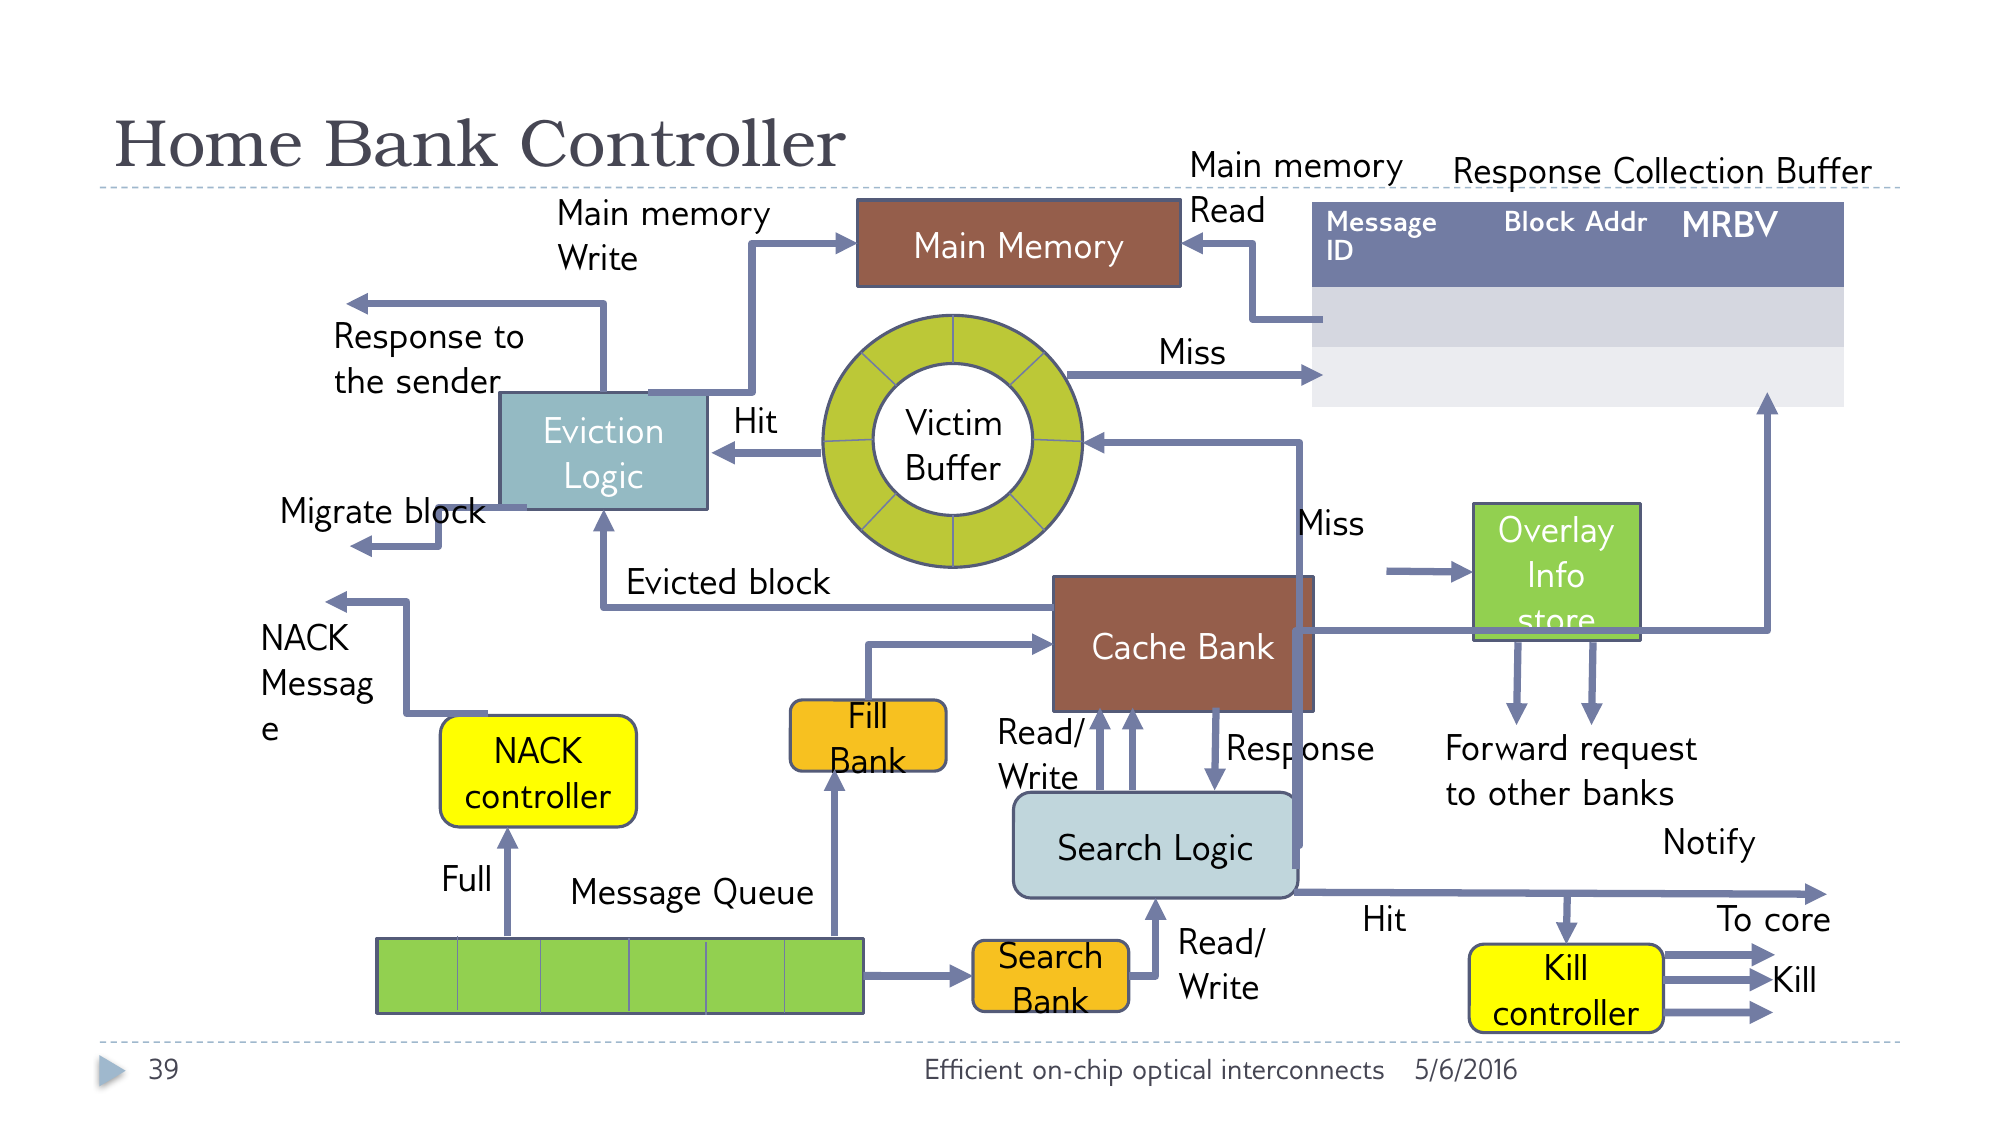

# Home Bank Controller
Main memory Read
Response Collection Buffer
Main memory Write
Main Memory
| Message ID | Block Addr | MRBV |
| --- | --- | --- |
|  |  |  |
|  |  |  |
Response to the sender

Miss
Hit
Victim Buffer
Eviction Logic
Migrate block
Miss
Overlay Info store
Evicted block
Cache Bank
NACK Message
Fill Bank
Read/Write
NACK controller
Response
Forward request to other banks
Search Logic
Notify
Full
Message Queue
Hit
To core
Read/Write

Search Bank
Kill controller
Kill
39
Efficient on-chip optical interconnects
5/6/2016